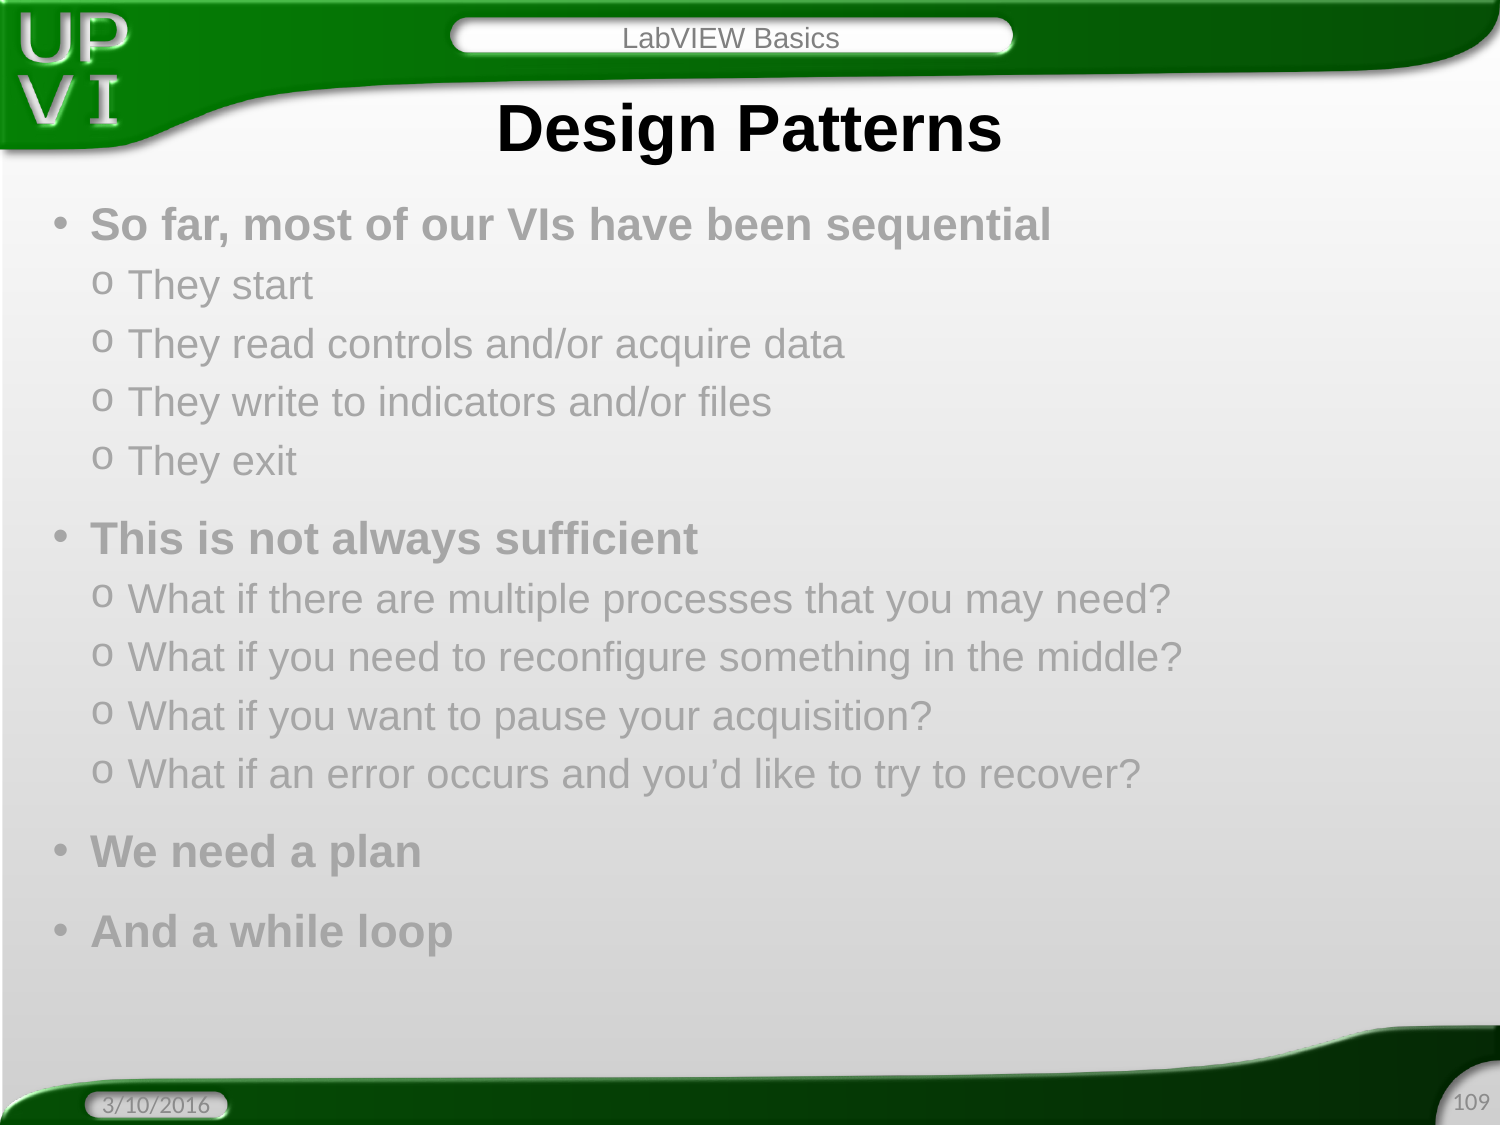

LabVIEW Basics
# Design Patterns
So far, most of our VIs have been sequential
They start
They read controls and/or acquire data
They write to indicators and/or files
They exit
This is not always sufficient
What if there are multiple processes that you may need?
What if you need to reconfigure something in the middle?
What if you want to pause your acquisition?
What if an error occurs and you’d like to try to recover?
We need a plan
And a while loop

109
3/10/2016